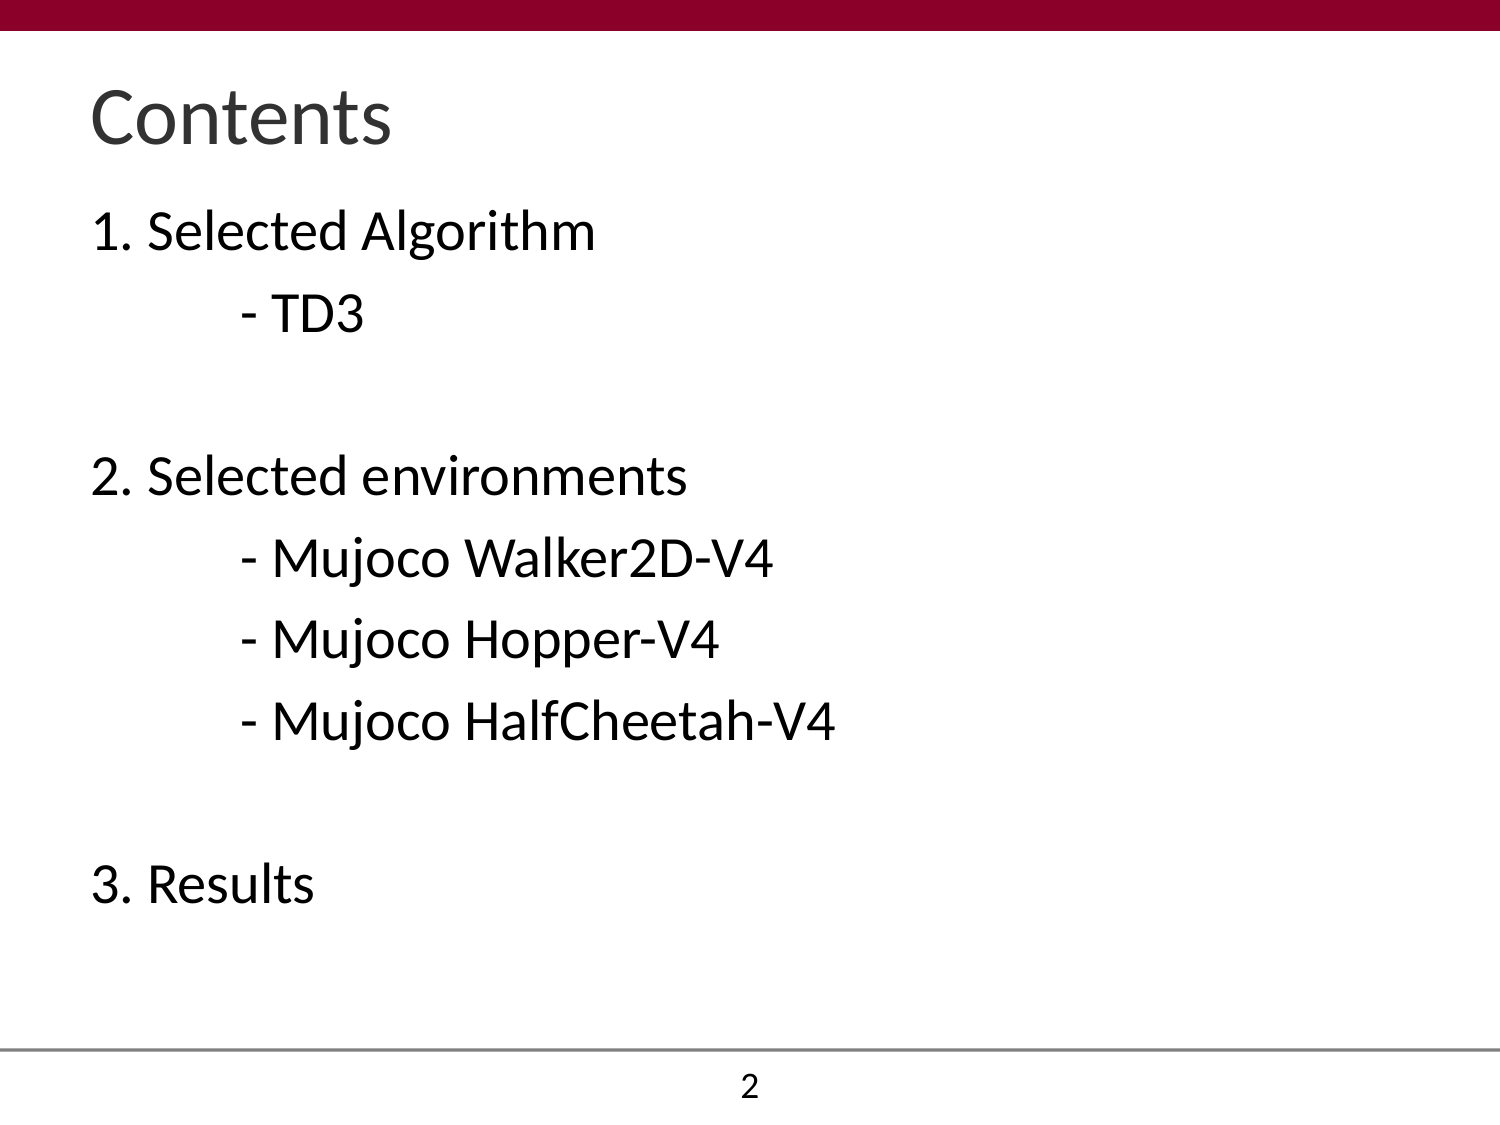

# Contents
1. Selected Algorithm
	- TD3

2. Selected environments
	- Mujoco Walker2D-V4
	- Mujoco Hopper-V4
	- Mujoco HalfCheetah-V4

3. Results